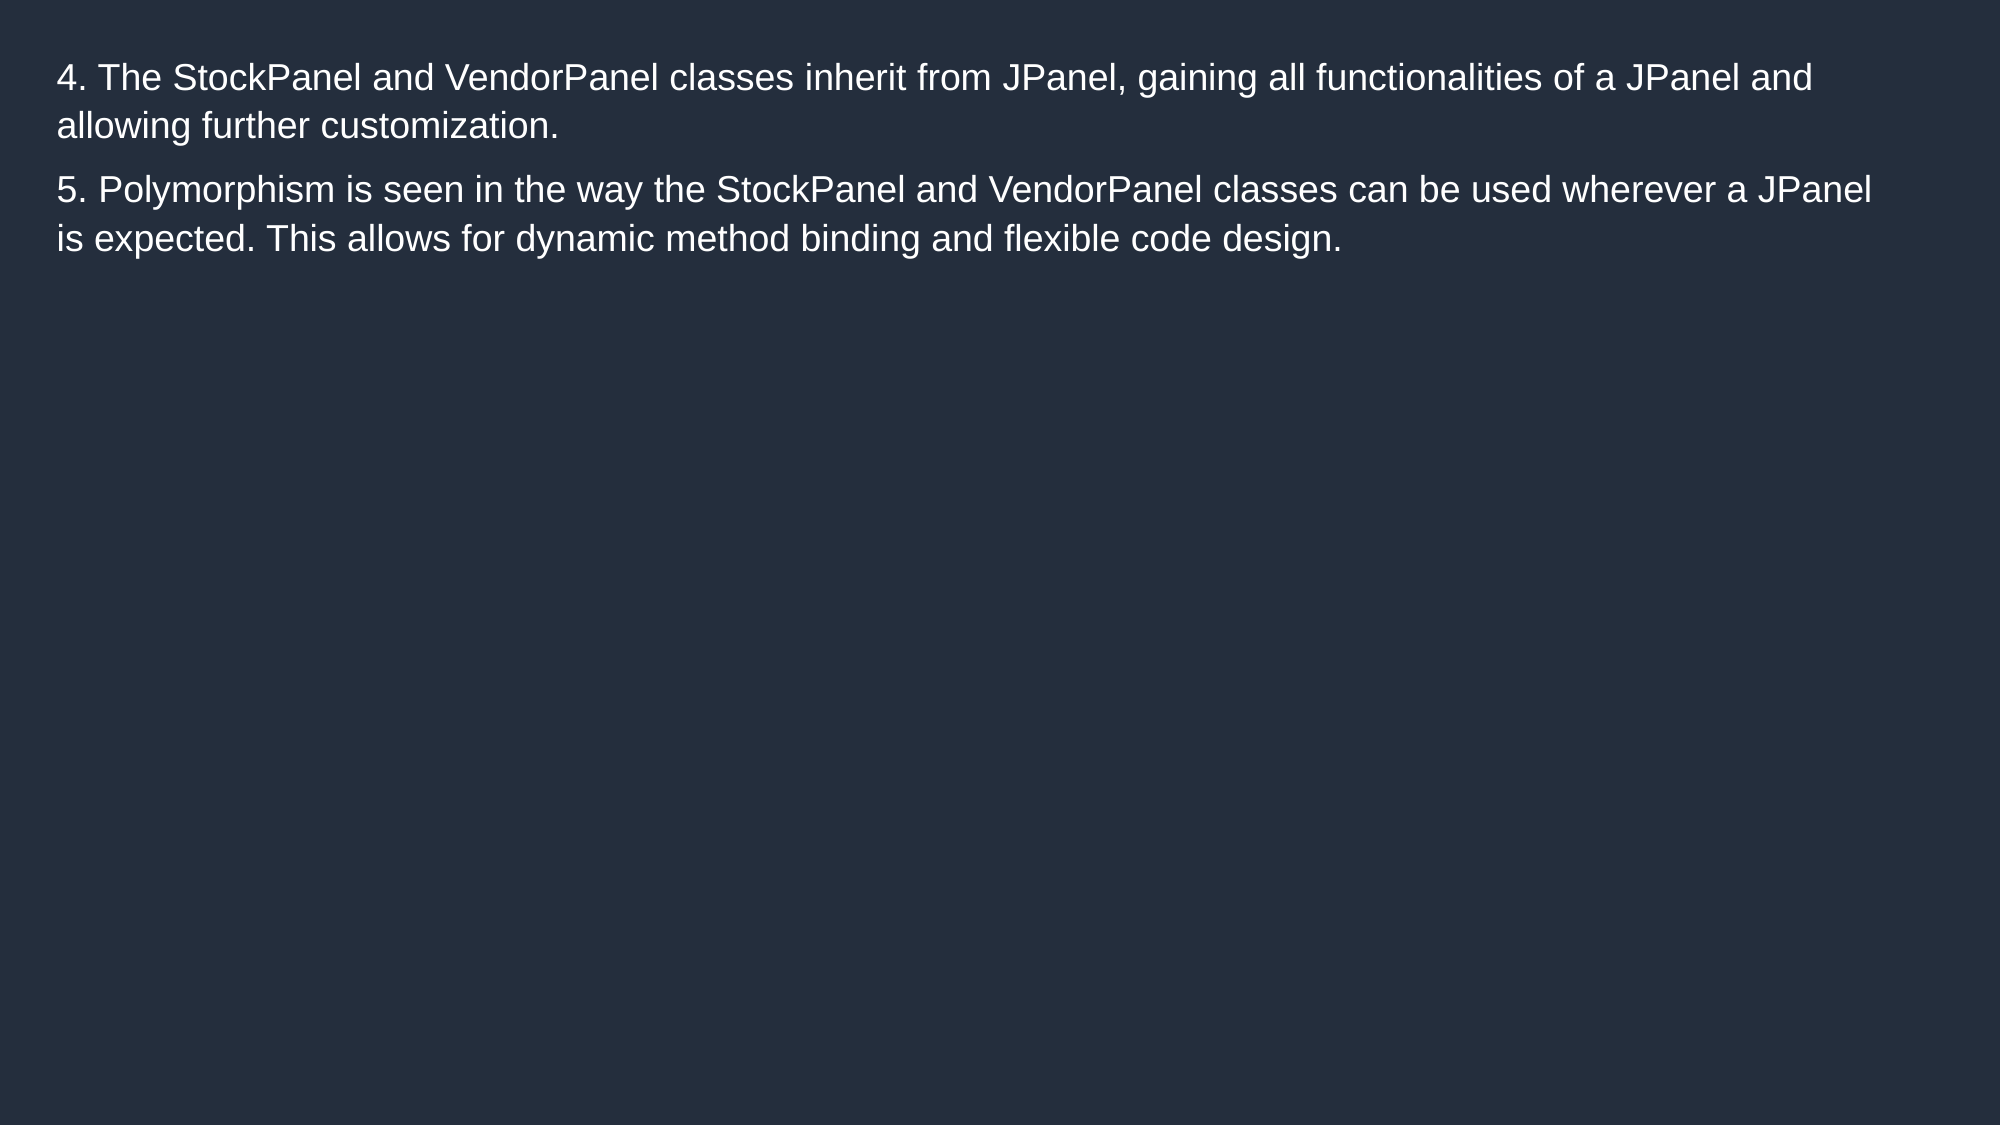

4. The StockPanel and VendorPanel classes inherit from JPanel, gaining all functionalities of a JPanel and allowing further customization.
5. Polymorphism is seen in the way the StockPanel and VendorPanel classes can be used wherever a JPanel is expected. This allows for dynamic method binding and flexible code design.